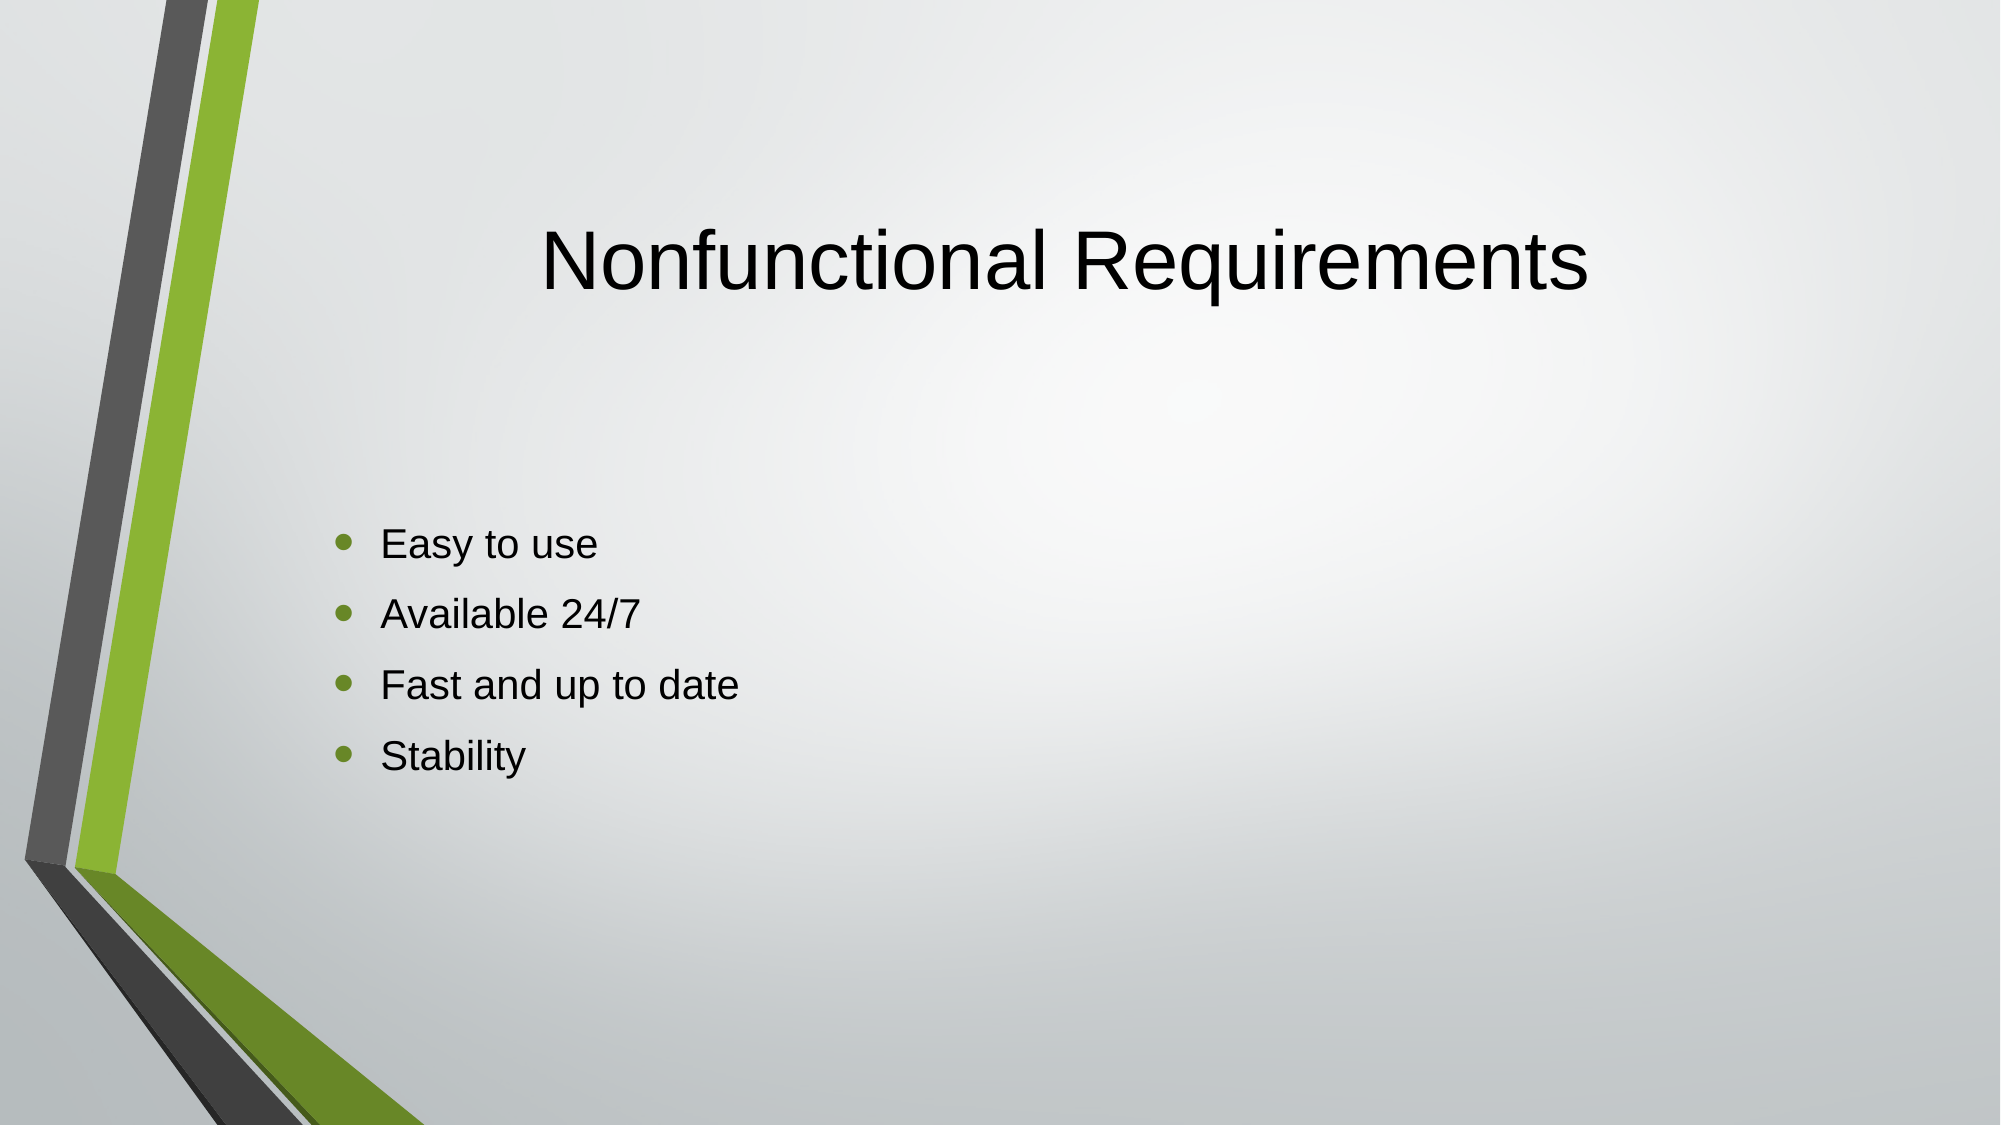

# Nonfunctional Requirements
Easy to use
Available 24/7
Fast and up to date
Stability